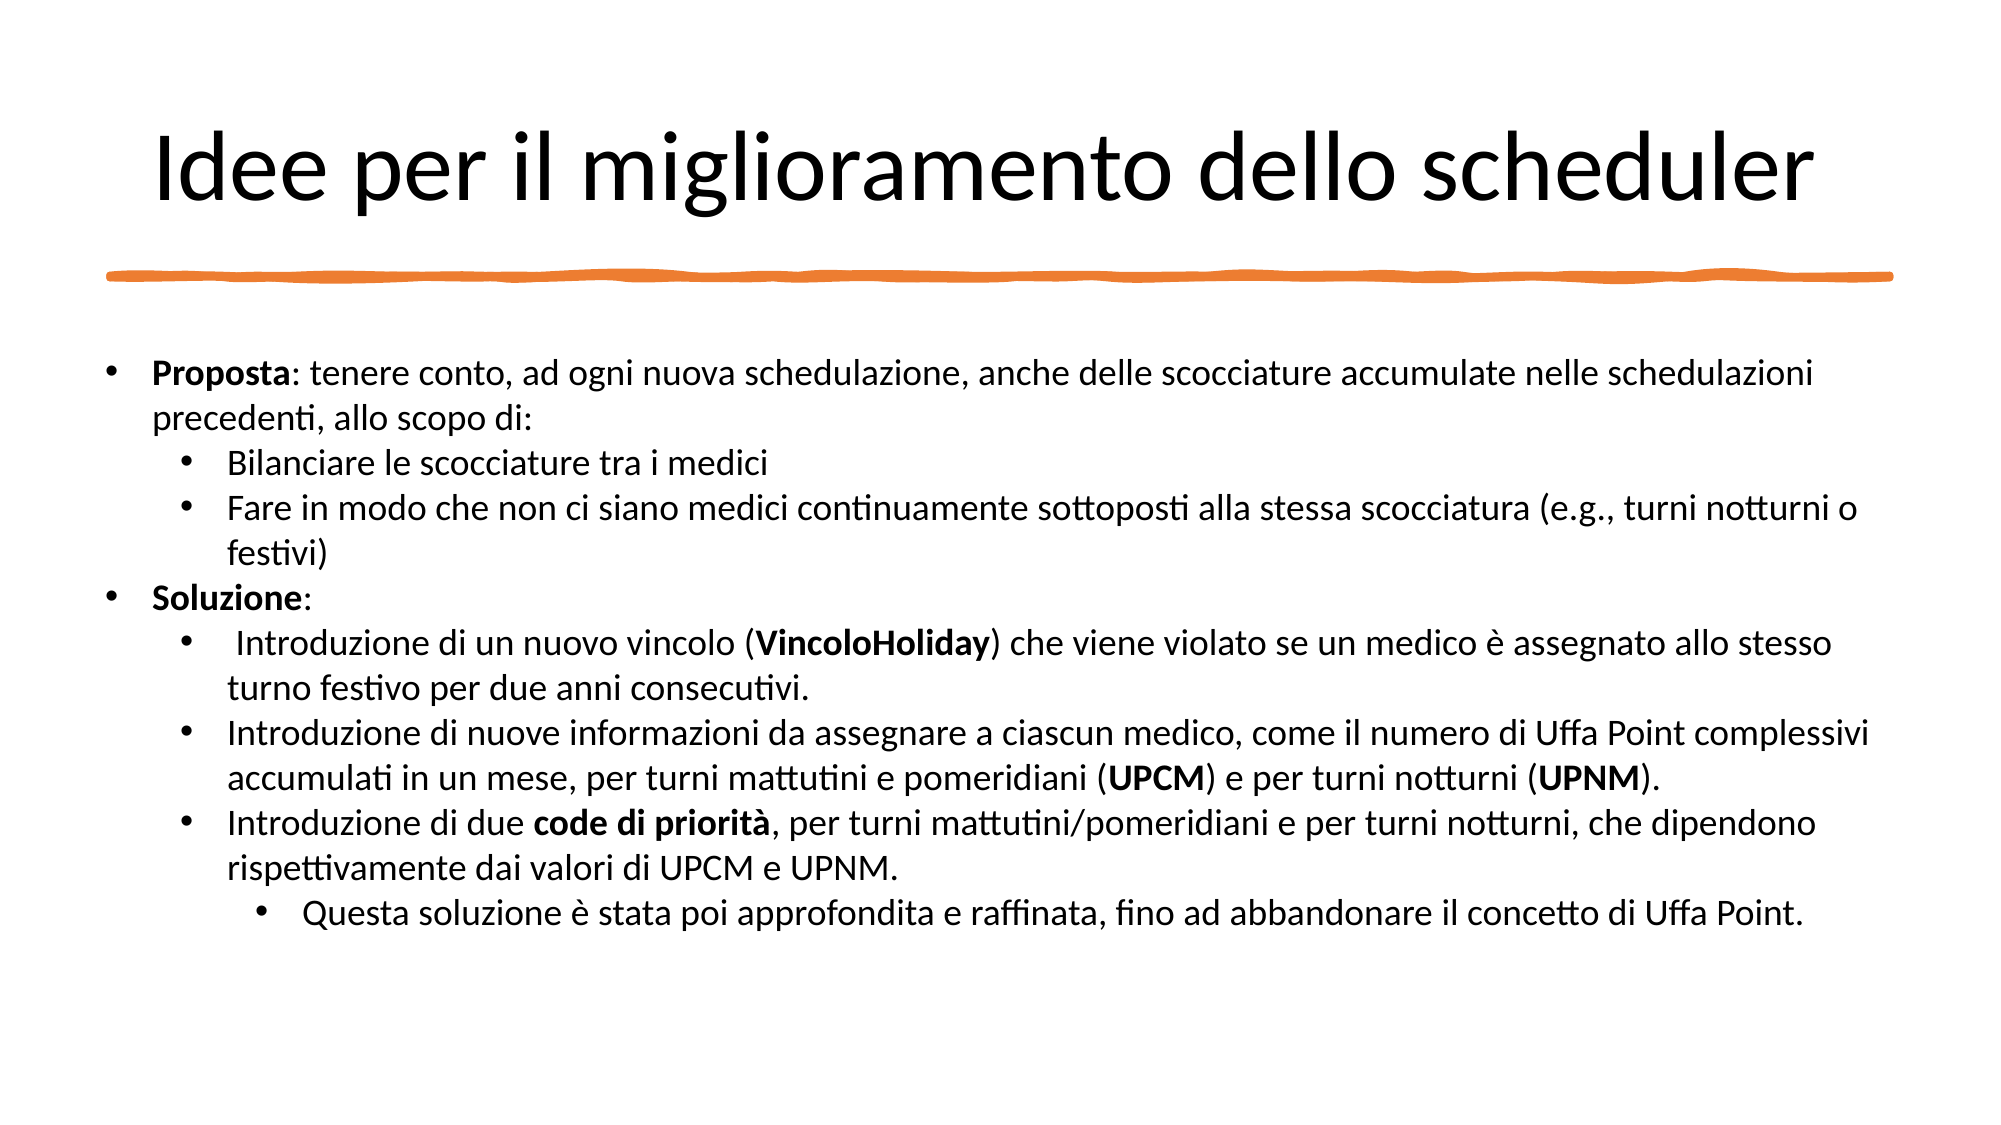

Idee per il miglioramento dello scheduler

Proposta: tenere conto, ad ogni nuova schedulazione, anche delle scocciature accumulate nelle schedulazioni precedenti, allo scopo di:
Bilanciare le scocciature tra i medici
Fare in modo che non ci siano medici continuamente sottoposti alla stessa scocciatura (e.g., turni notturni o festivi)
Soluzione:
 Introduzione di un nuovo vincolo (VincoloHoliday) che viene violato se un medico è assegnato allo stesso turno festivo per due anni consecutivi.
Introduzione di nuove informazioni da assegnare a ciascun medico, come il numero di Uffa Point complessivi accumulati in un mese, per turni mattutini e pomeridiani (UPCM) e per turni notturni (UPNM).
Introduzione di due code di priorità, per turni mattutini/pomeridiani e per turni notturni, che dipendono rispettivamente dai valori di UPCM e UPNM.
Questa soluzione è stata poi approfondita e raffinata, fino ad abbandonare il concetto di Uffa Point.